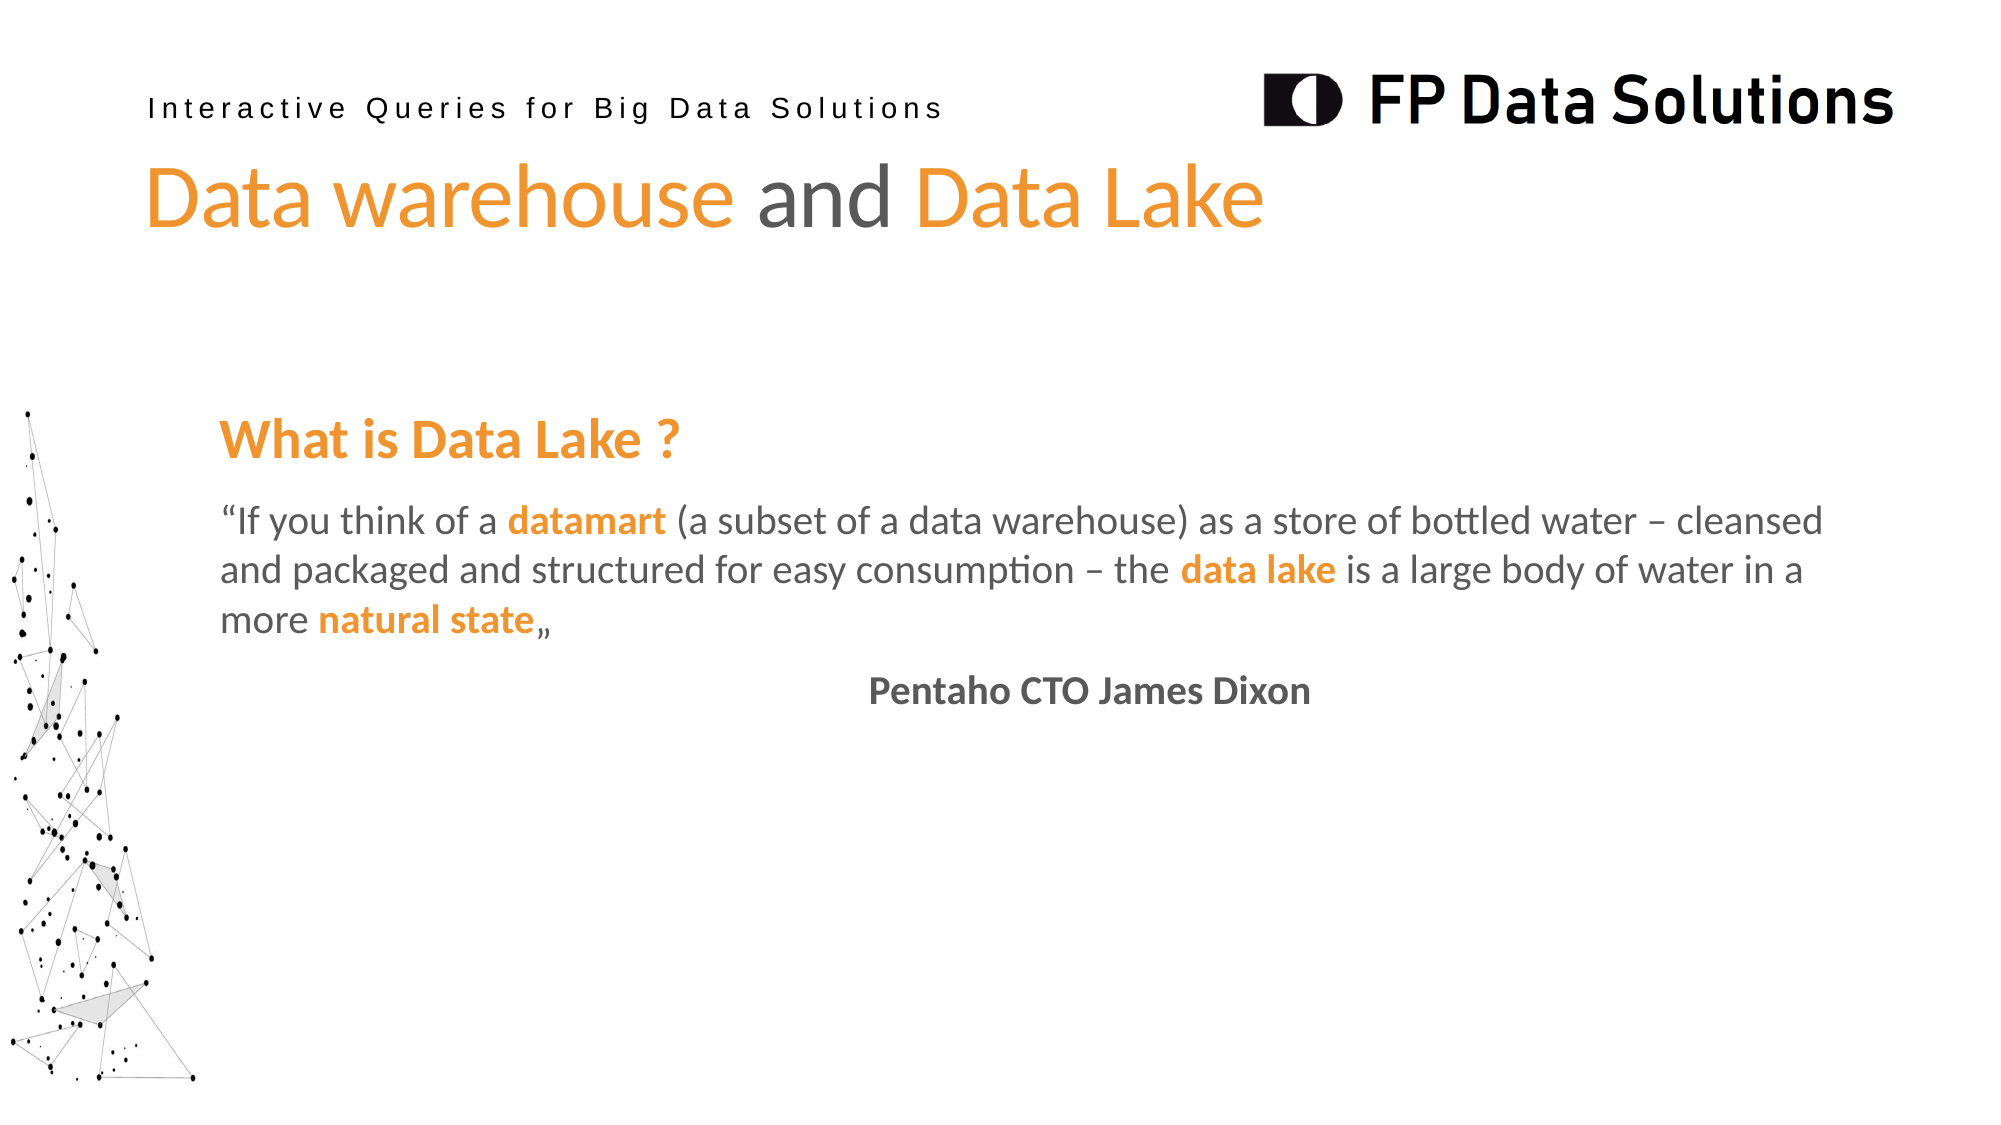

Data warehouse and Data Lake
What is Data Lake ?
“If you think of a datamart (a subset of a data warehouse) as a store of bottled water – cleansed and packaged and structured for easy consumption – the data lake is a large body of water in a more natural state„
						Pentaho CTO James Dixon